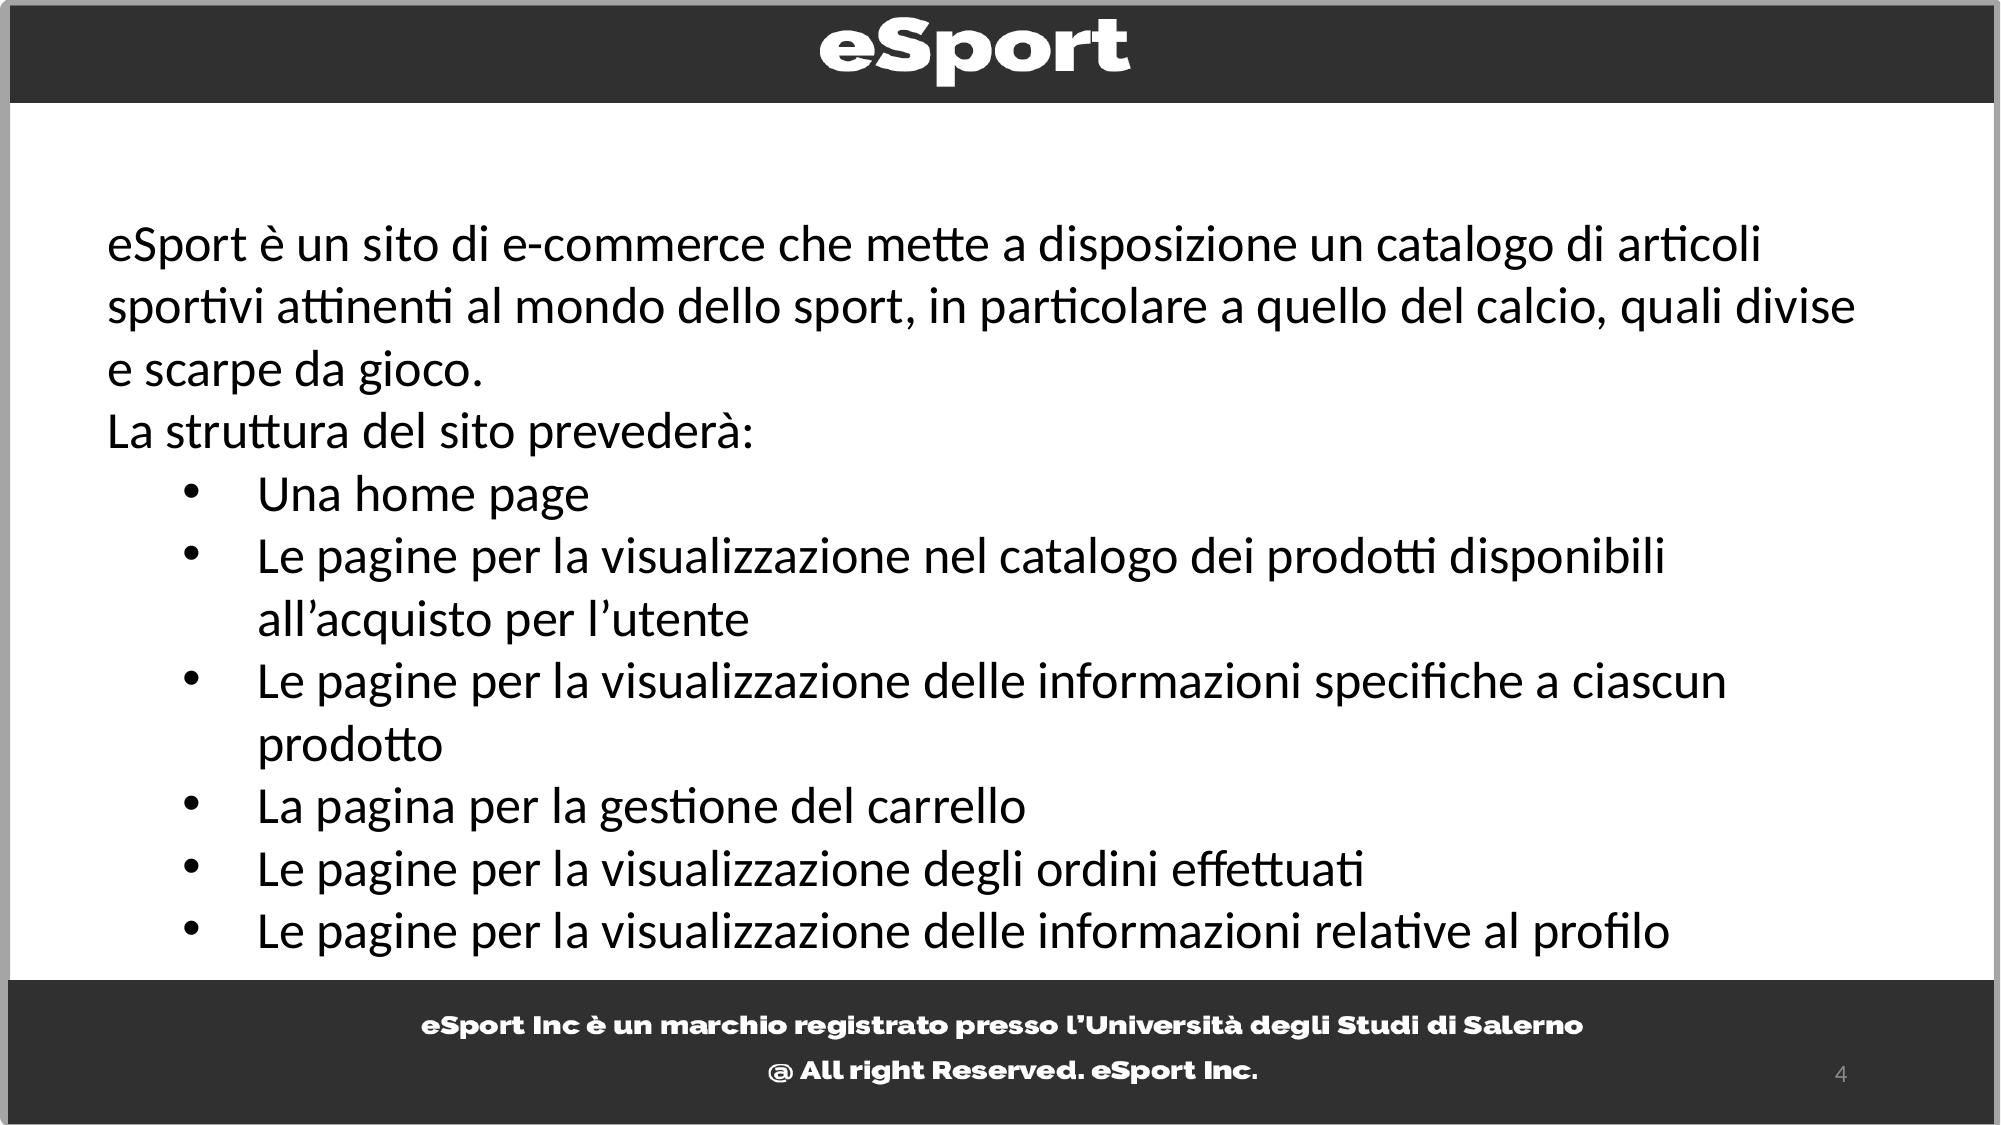

eSport è un sito di e-commerce che mette a disposizione un catalogo di articoli sportivi attinenti al mondo dello sport, in particolare a quello del calcio, quali divise e scarpe da gioco.
La struttura del sito prevederà:
Una home page
Le pagine per la visualizzazione nel catalogo dei prodotti disponibili all’acquisto per l’utente
Le pagine per la visualizzazione delle informazioni specifiche a ciascun prodotto
La pagina per la gestione del carrello
Le pagine per la visualizzazione degli ordini effettuati
Le pagine per la visualizzazione delle informazioni relative al profilo
4